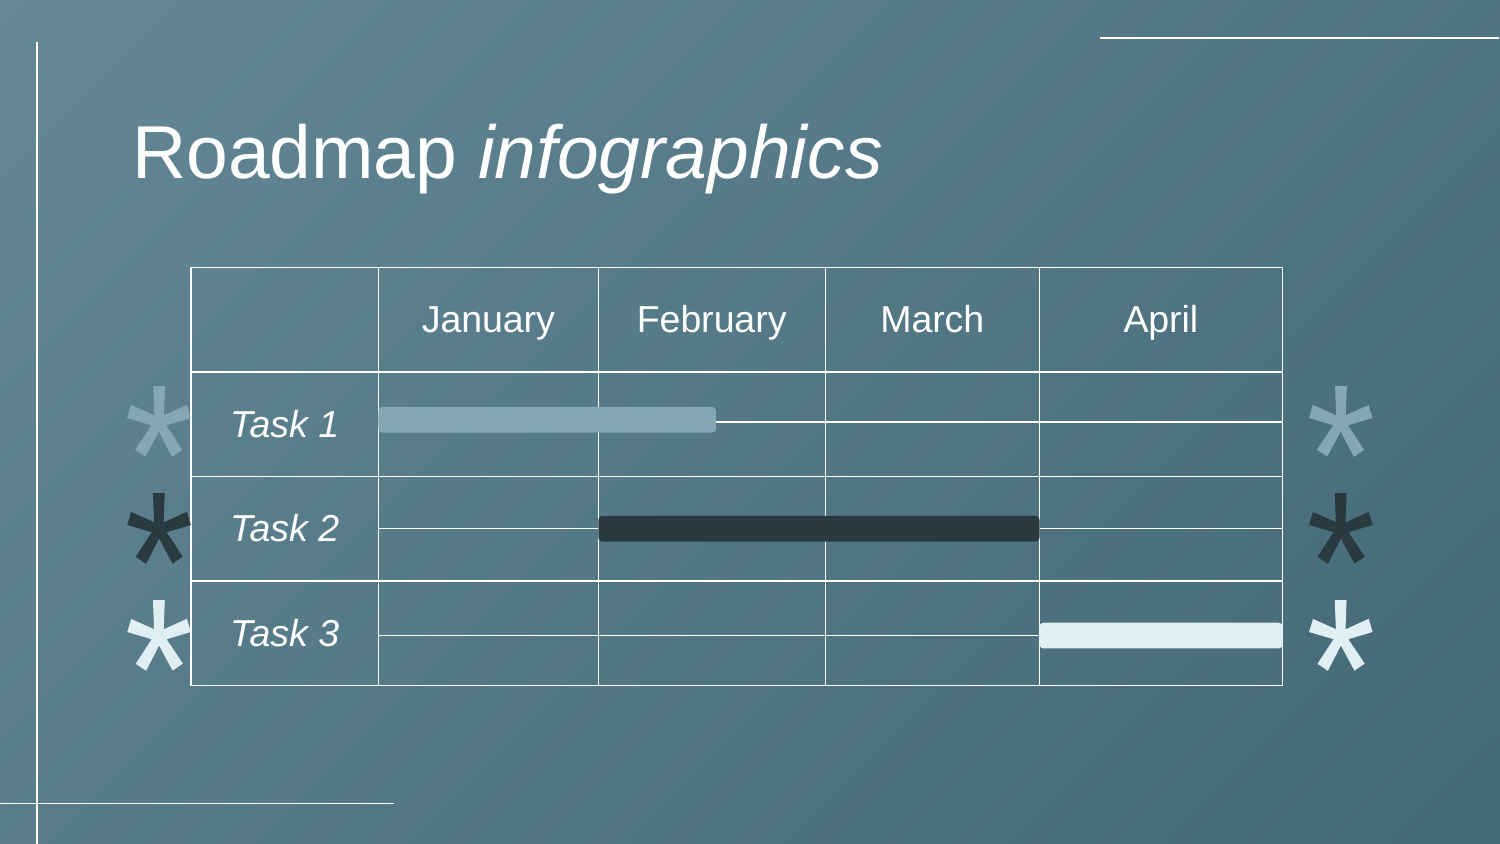

# Roadmap infographics
|  | January | February | March | April |
| --- | --- | --- | --- | --- |
| Task 1 |  |  |  |  |
| Task 2 |  |  |  |  |
| Task 3 |  |  |  |  |
*
*

*
*

*
*